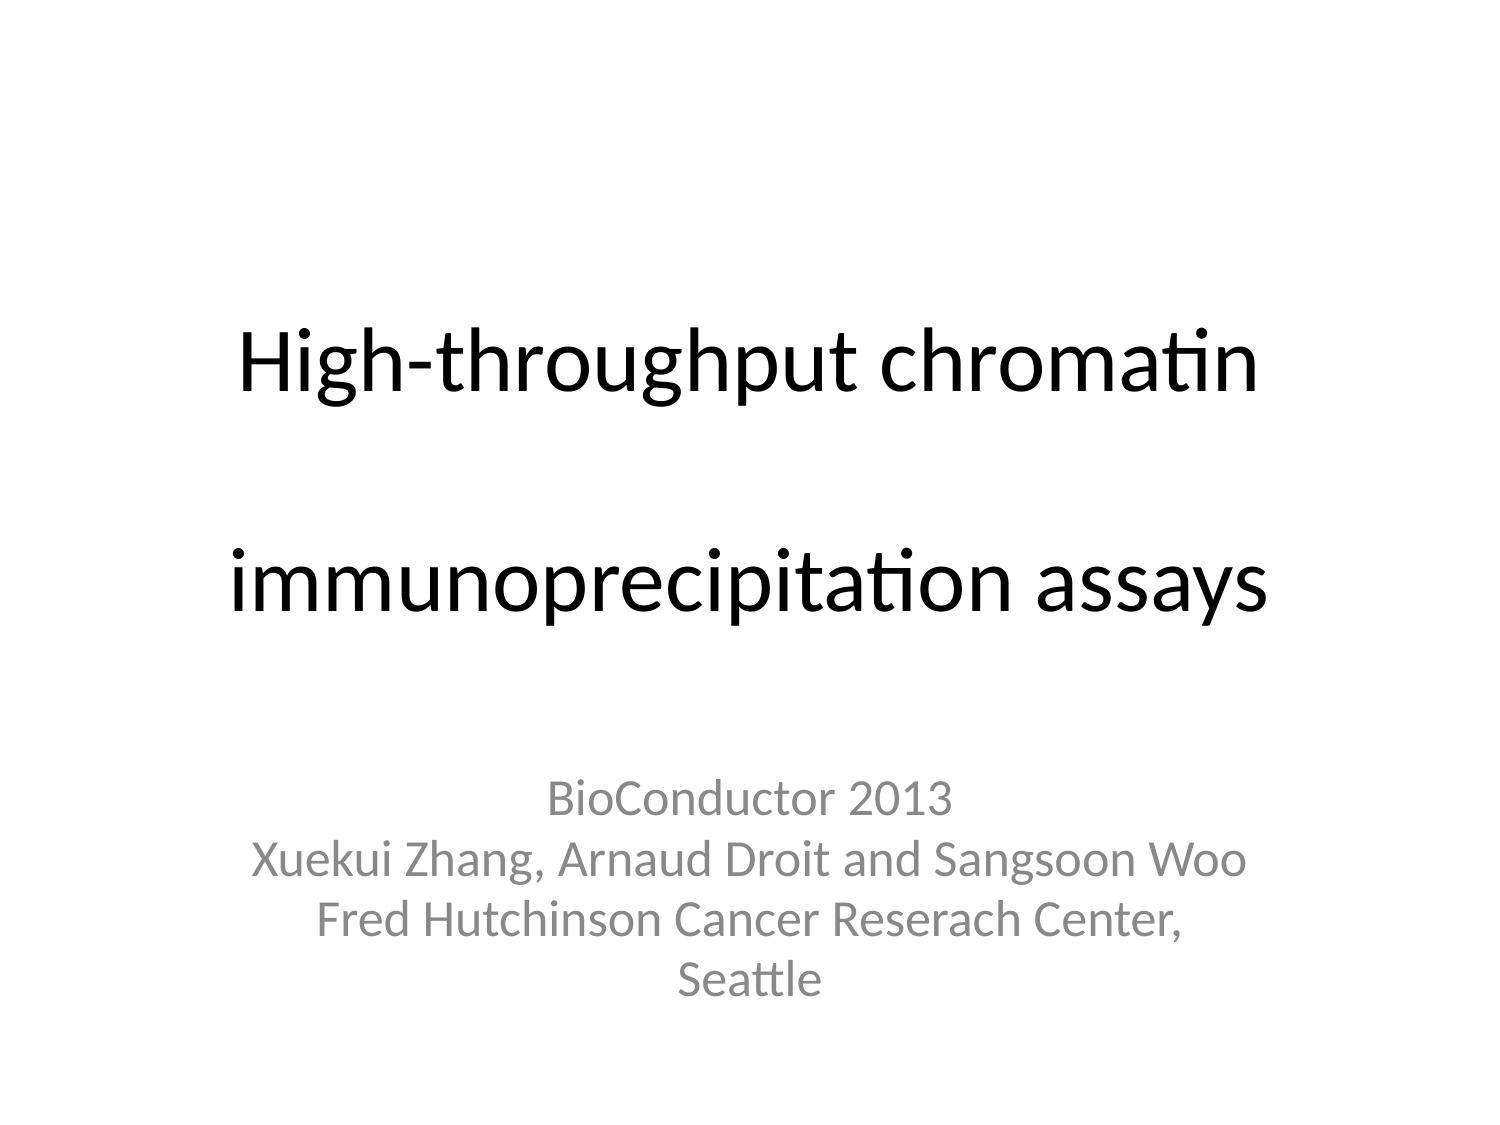

# High-throughput chromatin immunoprecipitation assays
BioConductor 2013
Xuekui Zhang, Arnaud Droit and Sangsoon Woo
Fred Hutchinson Cancer Reserach Center,
Seattle